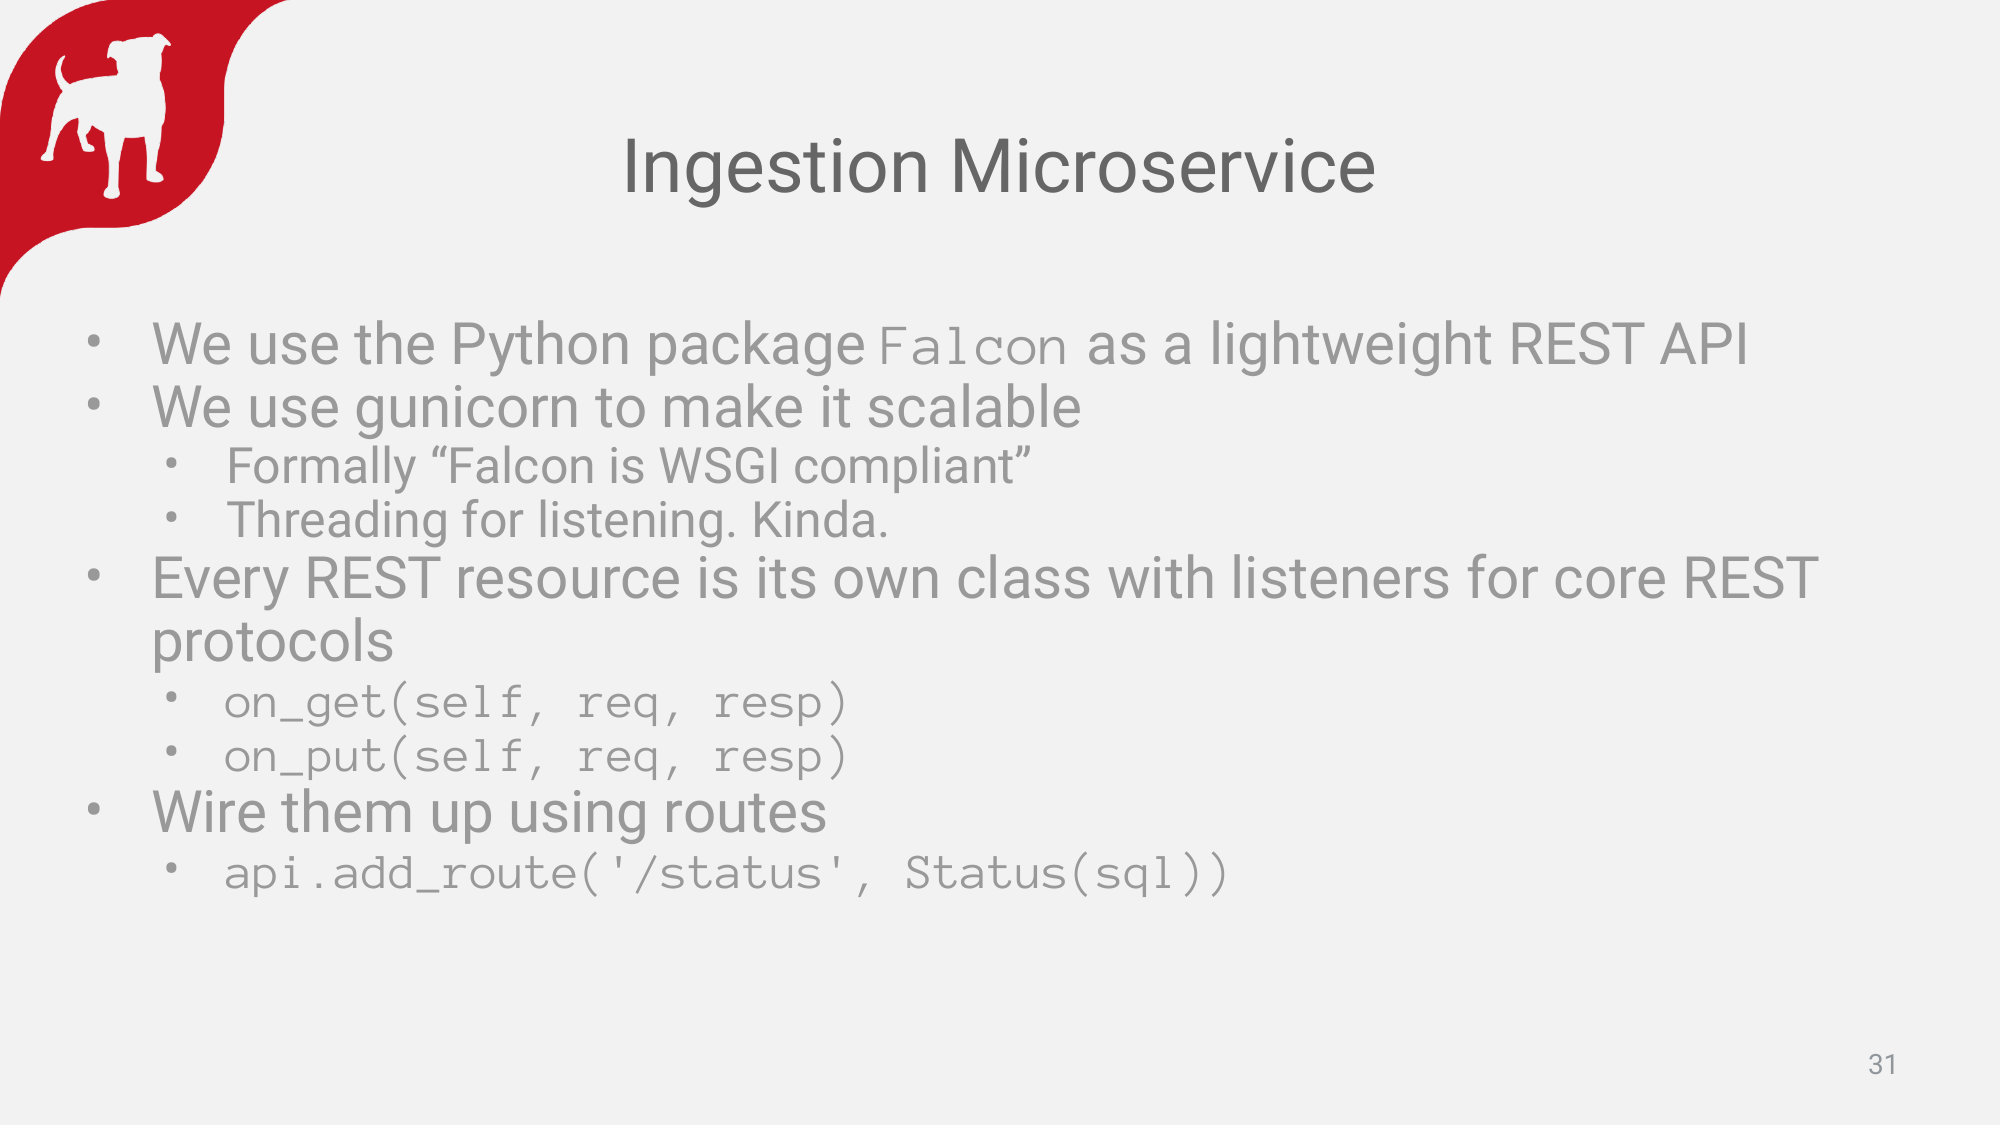

# Ingestion Microservice
We use the Python package Falcon as a lightweight REST API
We use gunicorn to make it scalable
Formally “Falcon is WSGI compliant”
Threading for listening. Kinda.
Every REST resource is its own class with listeners for core REST protocols
on_get(self, req, resp)
on_put(self, req, resp)
Wire them up using routes
api.add_route('/status', Status(sql))
31